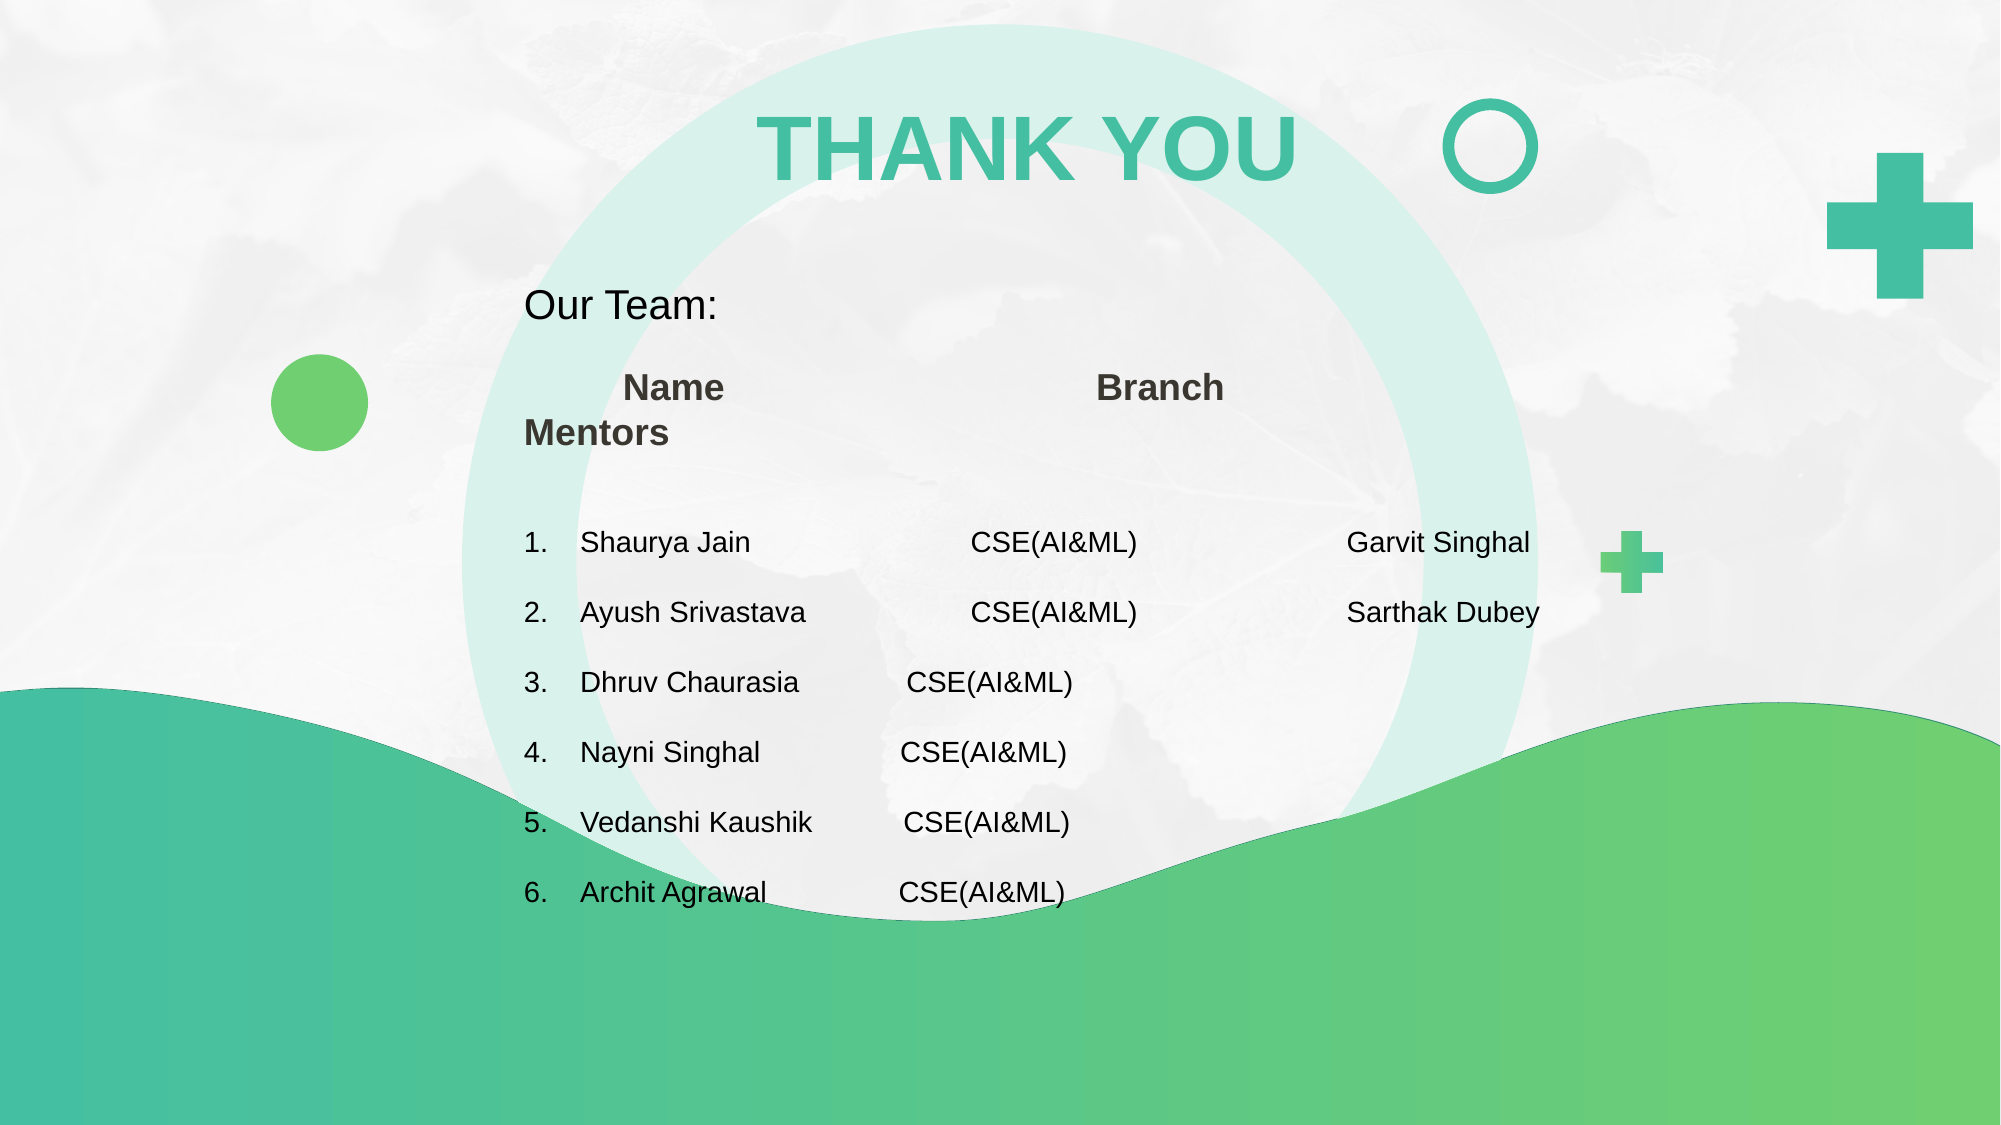

THANK YOU

Our Team:

            Name                                             Branch                                            Mentors

Shaurya Jain	           CSE(AI&ML)		  Garvit Singhal
Ayush Srivastava	           CSE(AI&ML)		  Sarthak Dubey
Dhruv Chaurasia             CSE(AI&ML)
Nayni Singhal                 CSE(AI&ML)
Vedanshi Kaushik           CSE(AI&ML)
Archit Agrawal                CSE(AI&ML)